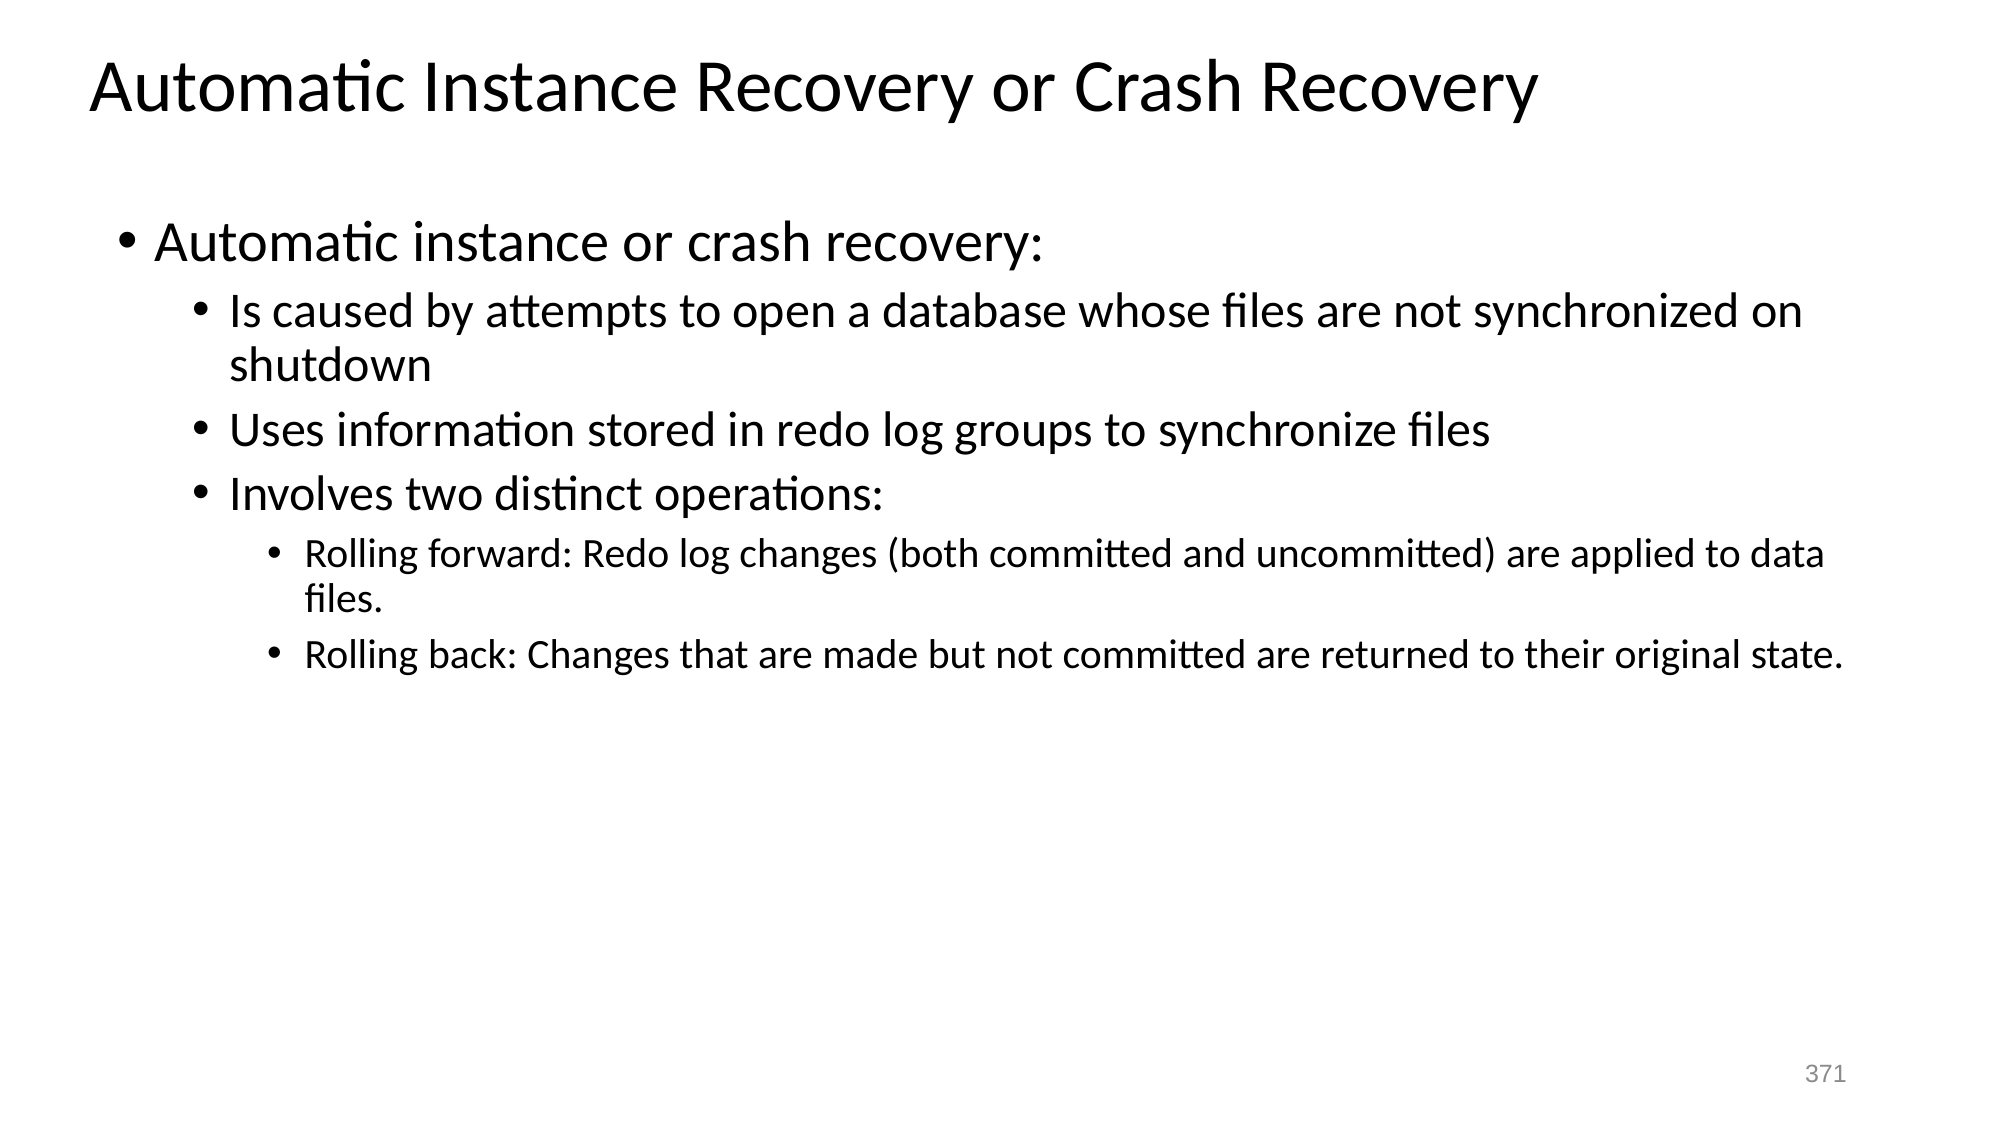

# Automatic Instance Recovery or Crash Recovery
Automatic instance or crash recovery:
Is caused by attempts to open a database whose files are not synchronized on shutdown
Uses information stored in redo log groups to synchronize files
Involves two distinct operations:
Rolling forward: Redo log changes (both committed and uncommitted) are applied to data files.
Rolling back: Changes that are made but not committed are returned to their original state.

371